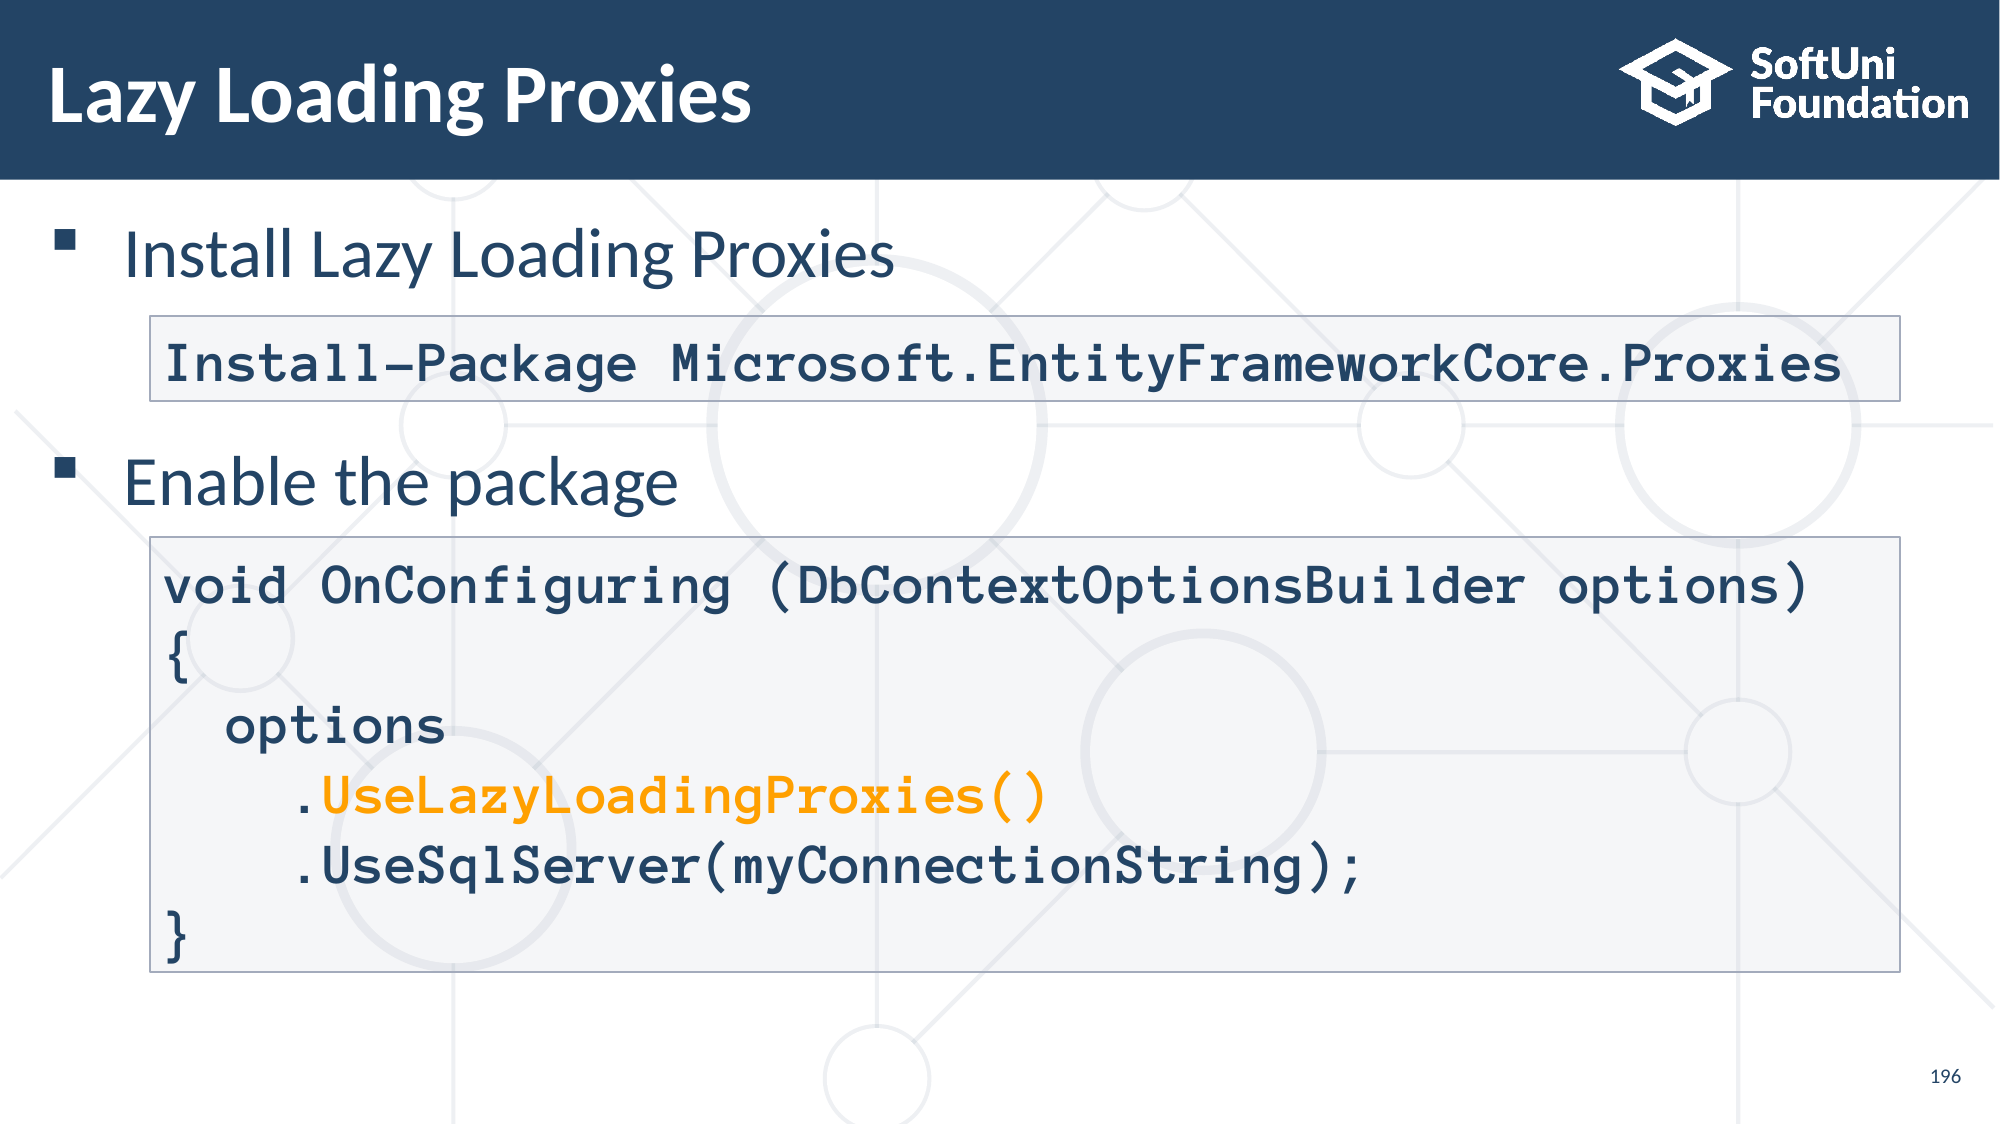

# Lazy Loading Proxies
Install Lazy Loading Proxies

Enable the package

Install-Package Microsoft.EntityFrameworkCore.Proxies
void OnConfiguring (DbContextOptionsBuilder options)
{
  options
    .UseLazyLoadingProxies()
    .UseSqlServer(myConnectionString);
}
196